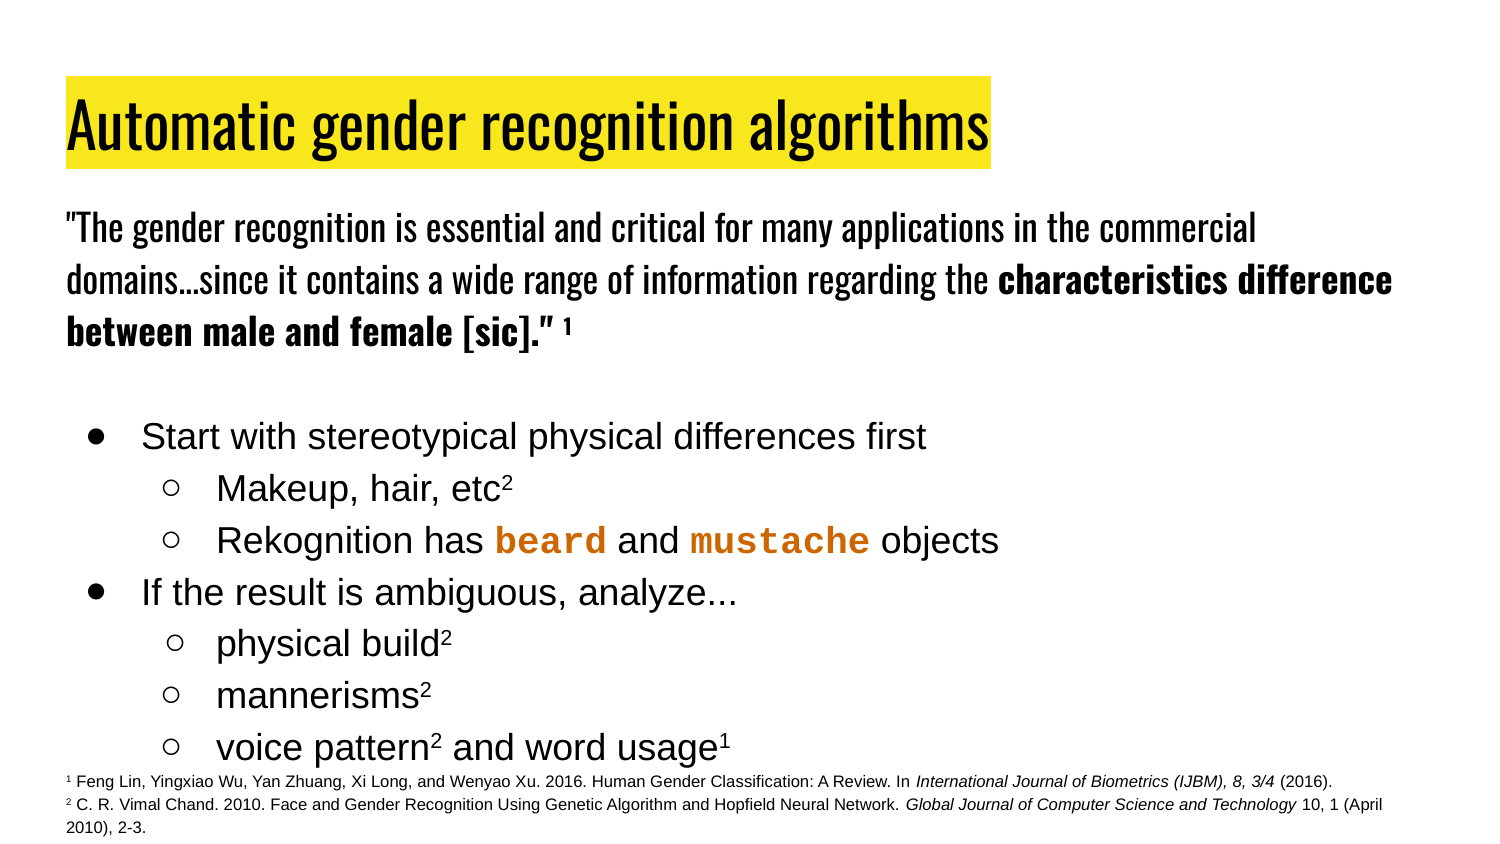

# Automatic gender recognition algorithms
"The gender recognition is essential and critical for many applications in the commercial domains...since it contains a wide range of information regarding the characteristics difference between male and female [sic]." 1

Start with stereotypical physical differences first
Makeup, hair, etc2
Rekognition has beard and mustache objects
If the result is ambiguous, analyze...
physical build2
mannerisms2
voice pattern2 and word usage1
1 Feng Lin, Yingxiao Wu, Yan Zhuang, Xi Long, and Wenyao Xu. 2016. Human Gender Classification: A Review. In International Journal of Biometrics (IJBM), 8, 3/4 (2016).
2 C. R. Vimal Chand. 2010. Face and Gender Recognition Using Genetic Algorithm and Hopfield Neural Network. Global Journal of Computer Science and Technology 10, 1 (April 2010), 2-3.